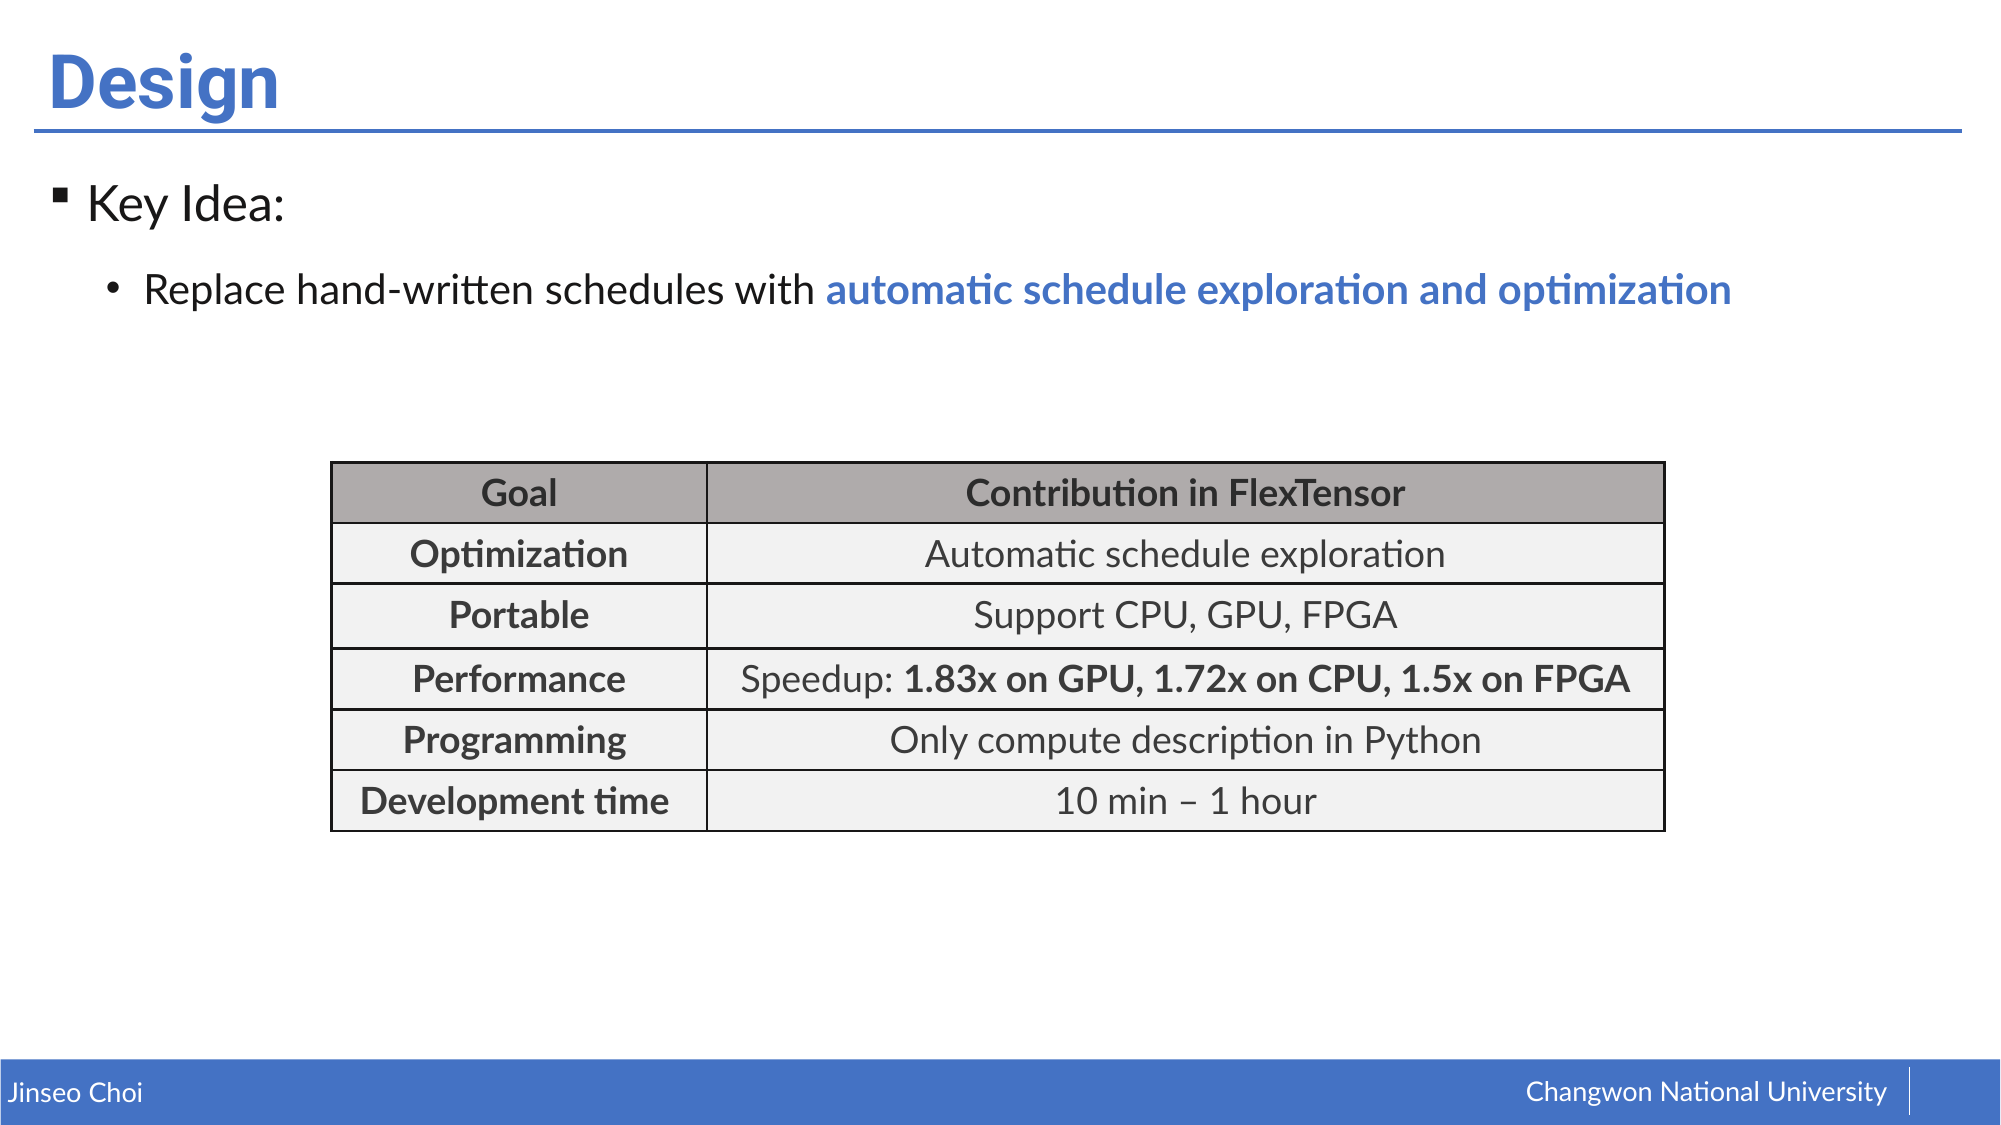

# Design
Key Idea:
Replace hand-written schedules with automatic schedule exploration and optimization
| Goal | Contribution in FlexTensor |
| --- | --- |
| Optimization | Automatic schedule exploration |
| Portable | Support CPU, GPU, FPGA |
| Performance | Speedup: 1.83x on GPU, 1.72x on CPU, 1.5x on FPGA |
| Programming | Only compute description in Python |
| Development time | 10 min – 1 hour |